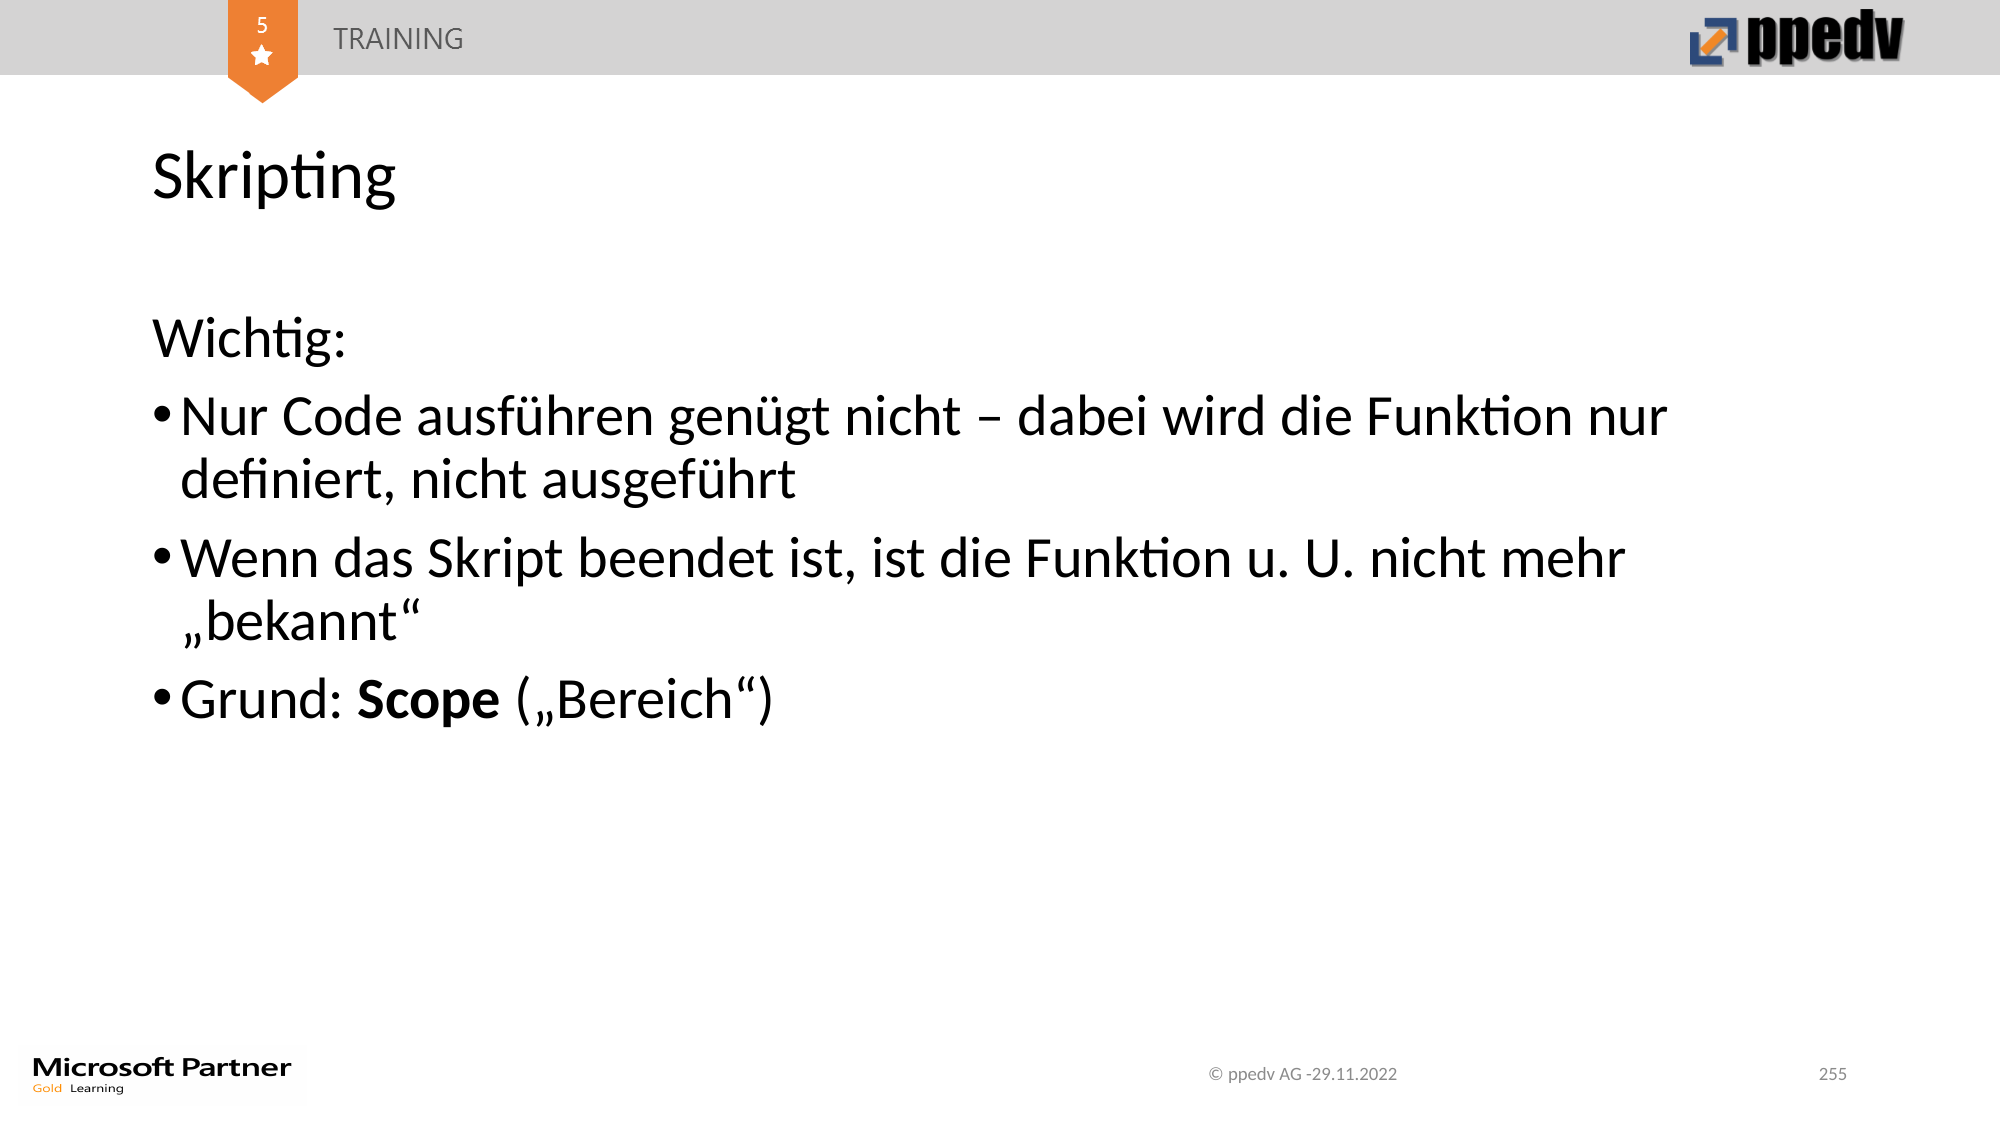

# Skripting
Wichtig:
Nur Code ausführen genügt nicht – dabei wird die Funktion nur definiert, nicht ausgeführt
Wenn das Skript beendet ist, ist die Funktion u. U. nicht mehr „bekannt“
Grund: Scope („Bereich“)
© ppedv AG -29.11.2022
255